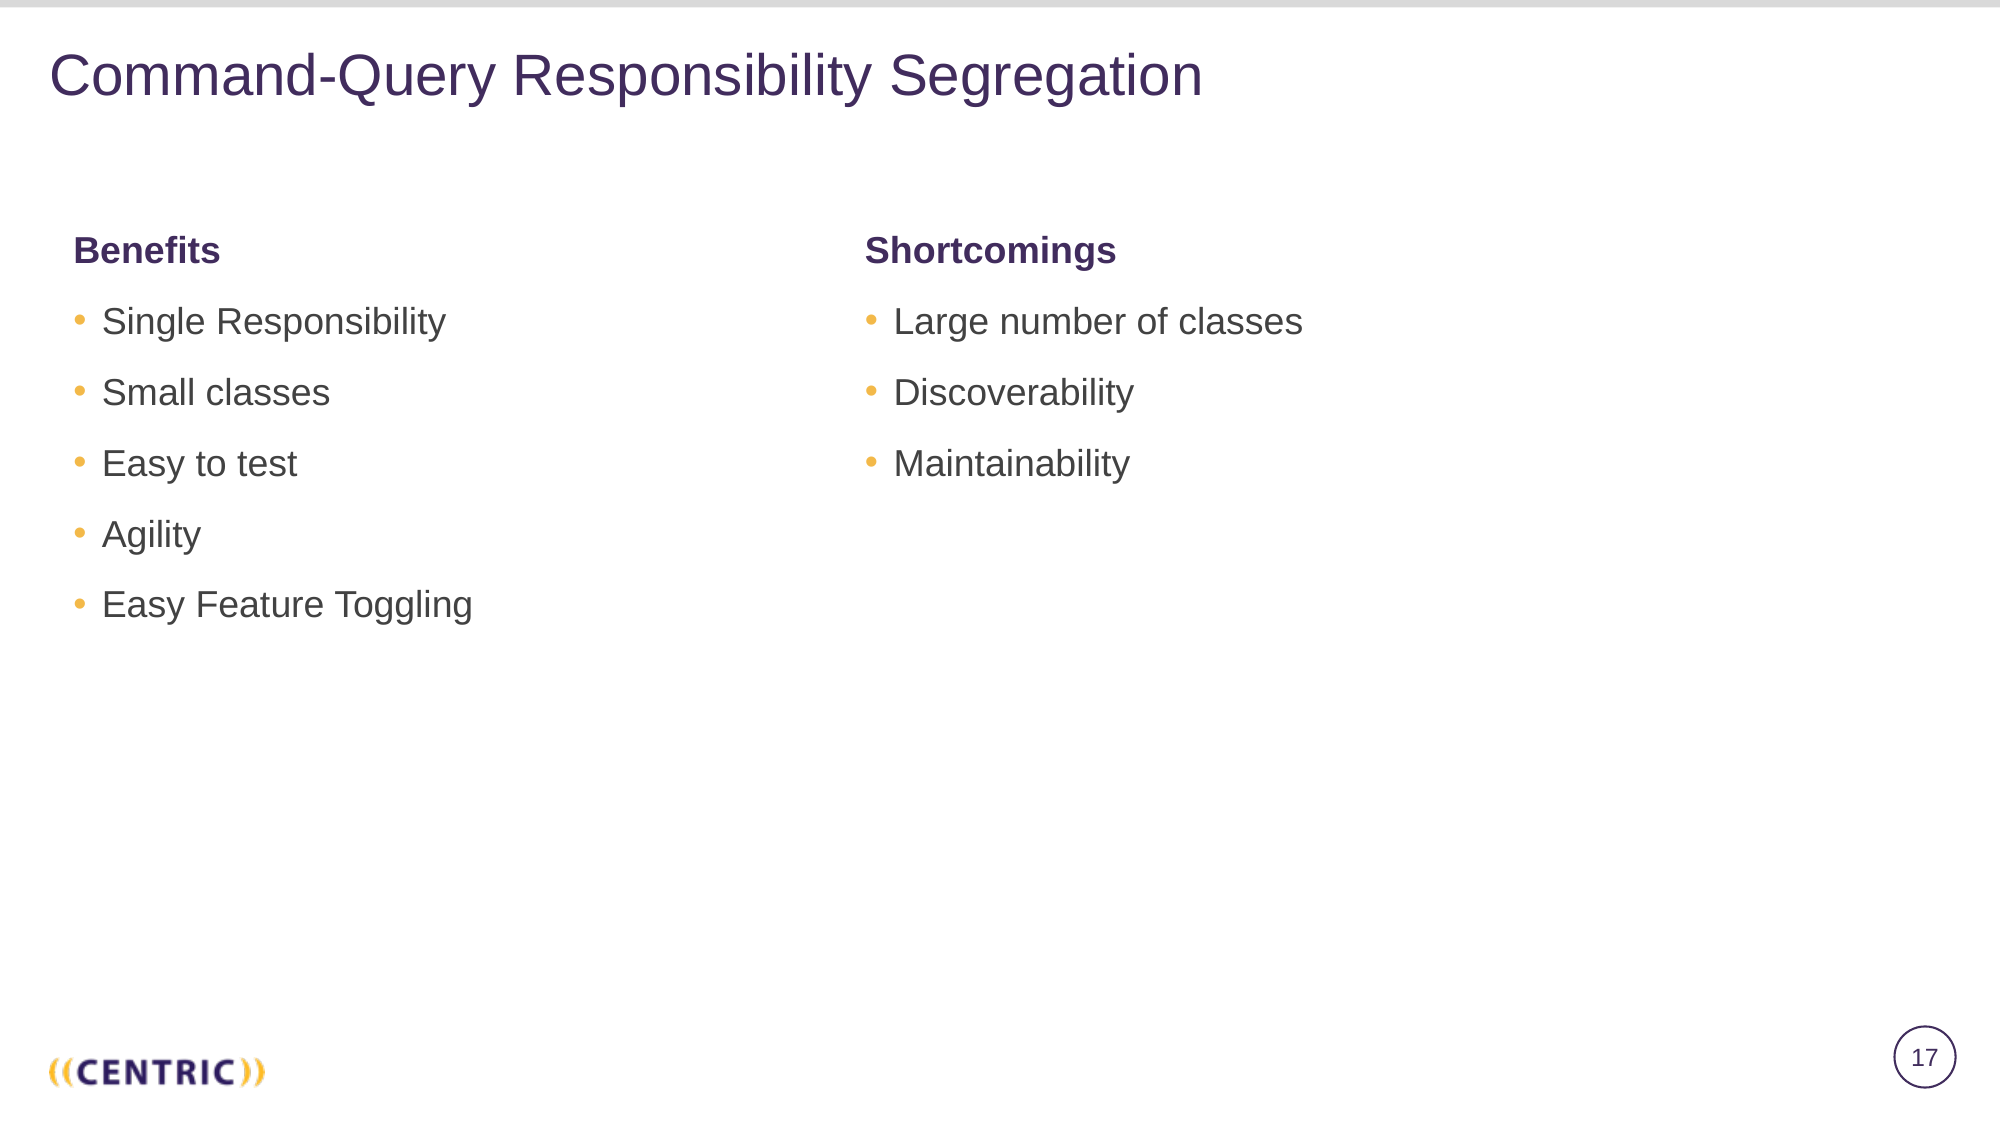

# Command-Query Responsibility Segregation
Benefits
Single Responsibility
Small classes
Easy to test
Agility
Easy Feature Toggling

Shortcomings
Large number of classes
Discoverability
Maintainability